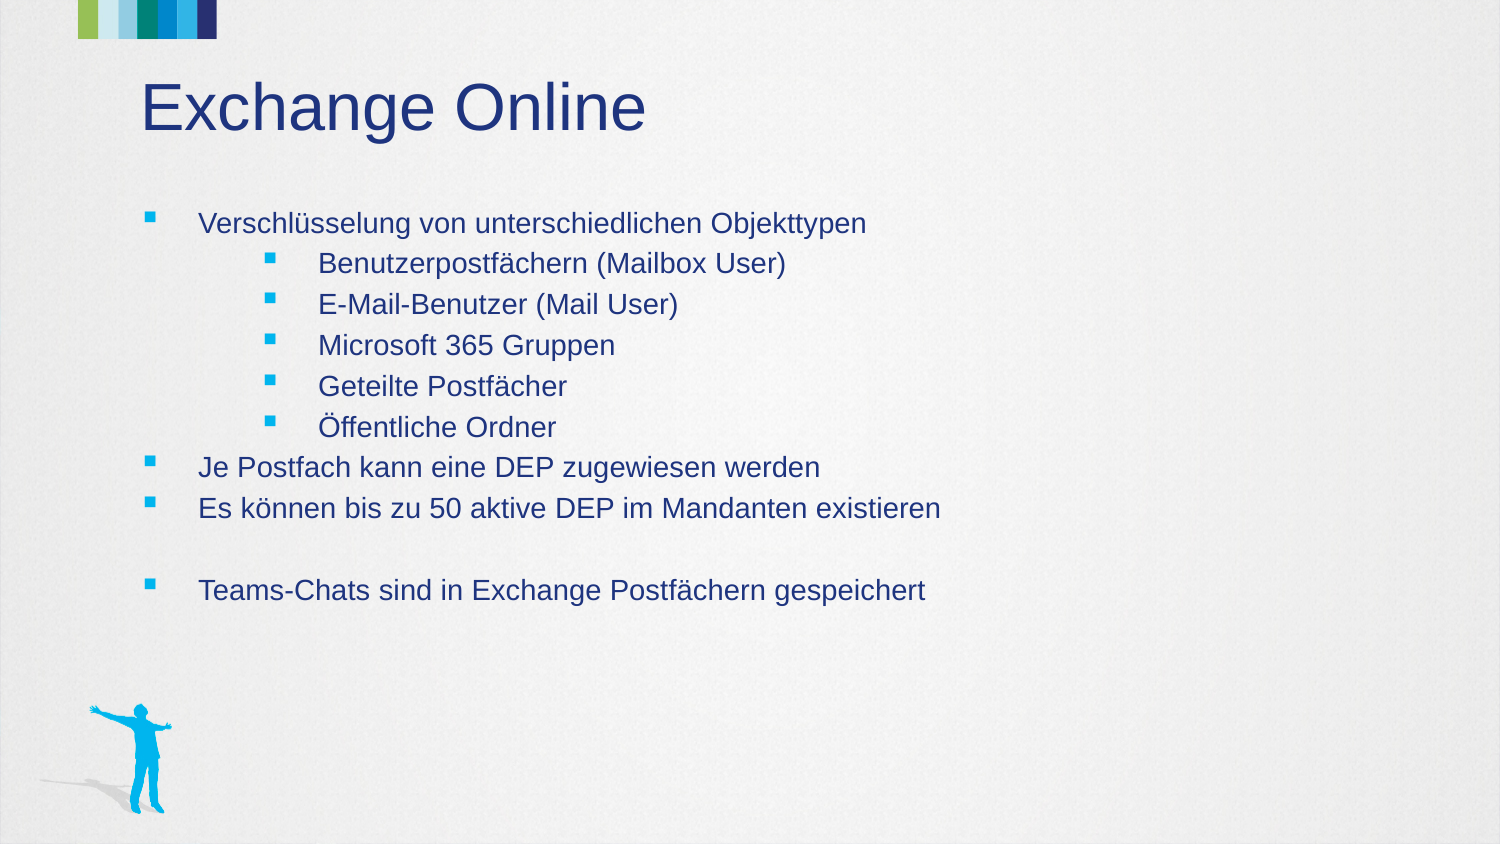

# Exchange Online
Verschlüsselung von unterschiedlichen Objekttypen
Benutzerpostfächern (Mailbox User)
E-Mail-Benutzer (Mail User)
Microsoft 365 Gruppen
Geteilte Postfächer
Öffentliche Ordner
Je Postfach kann eine DEP zugewiesen werden
Es können bis zu 50 aktive DEP im Mandanten existieren

Teams-Chats sind in Exchange Postfächern gespeichert